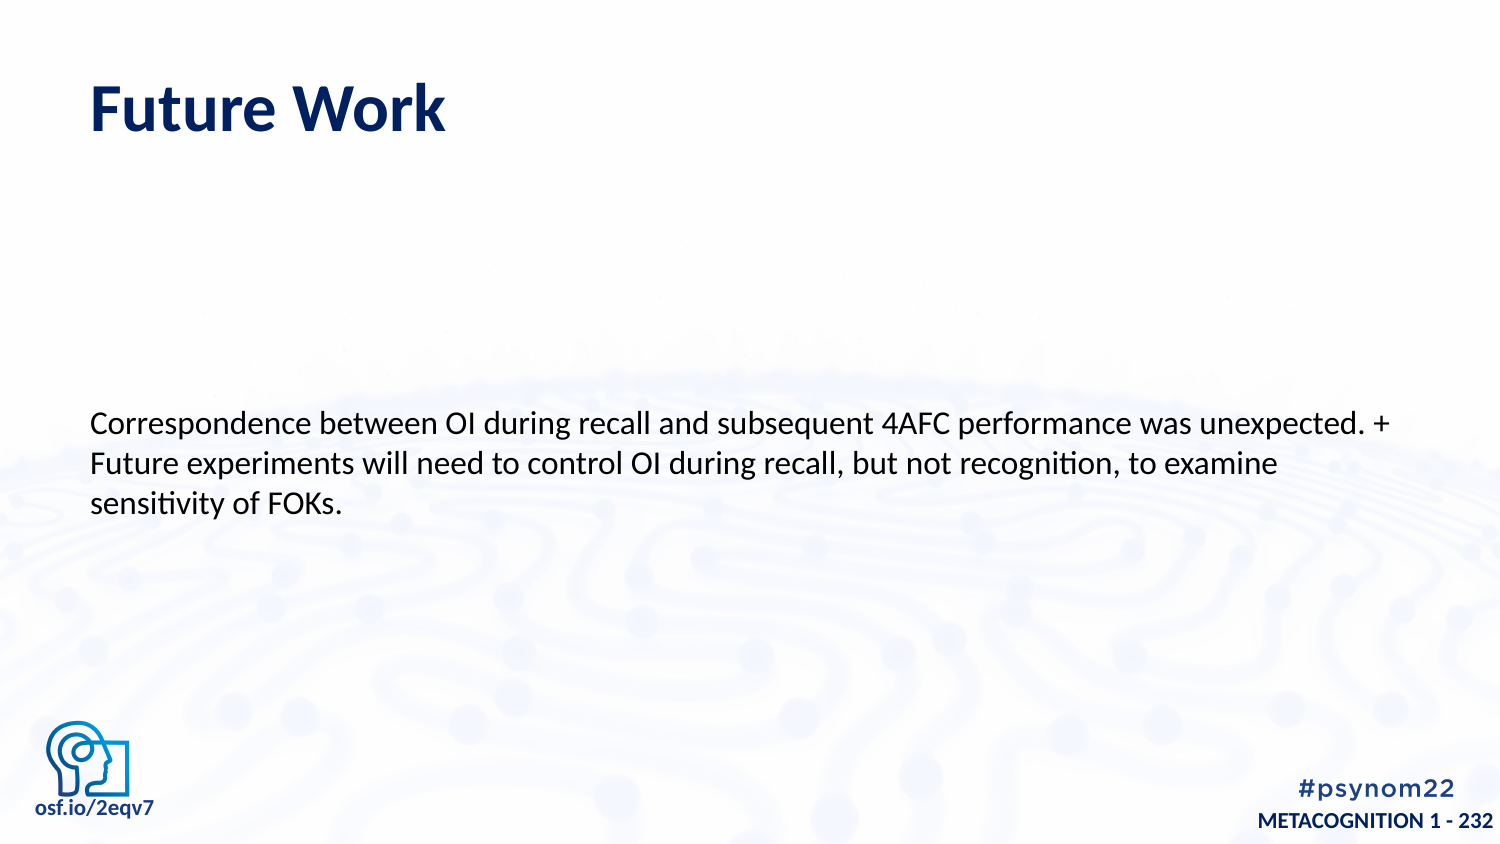

# Future Work
Correspondence between OI during recall and subsequent 4AFC performance was unexpected. + Future experiments will need to control OI during recall, but not recognition, to examine sensitivity of FOKs.